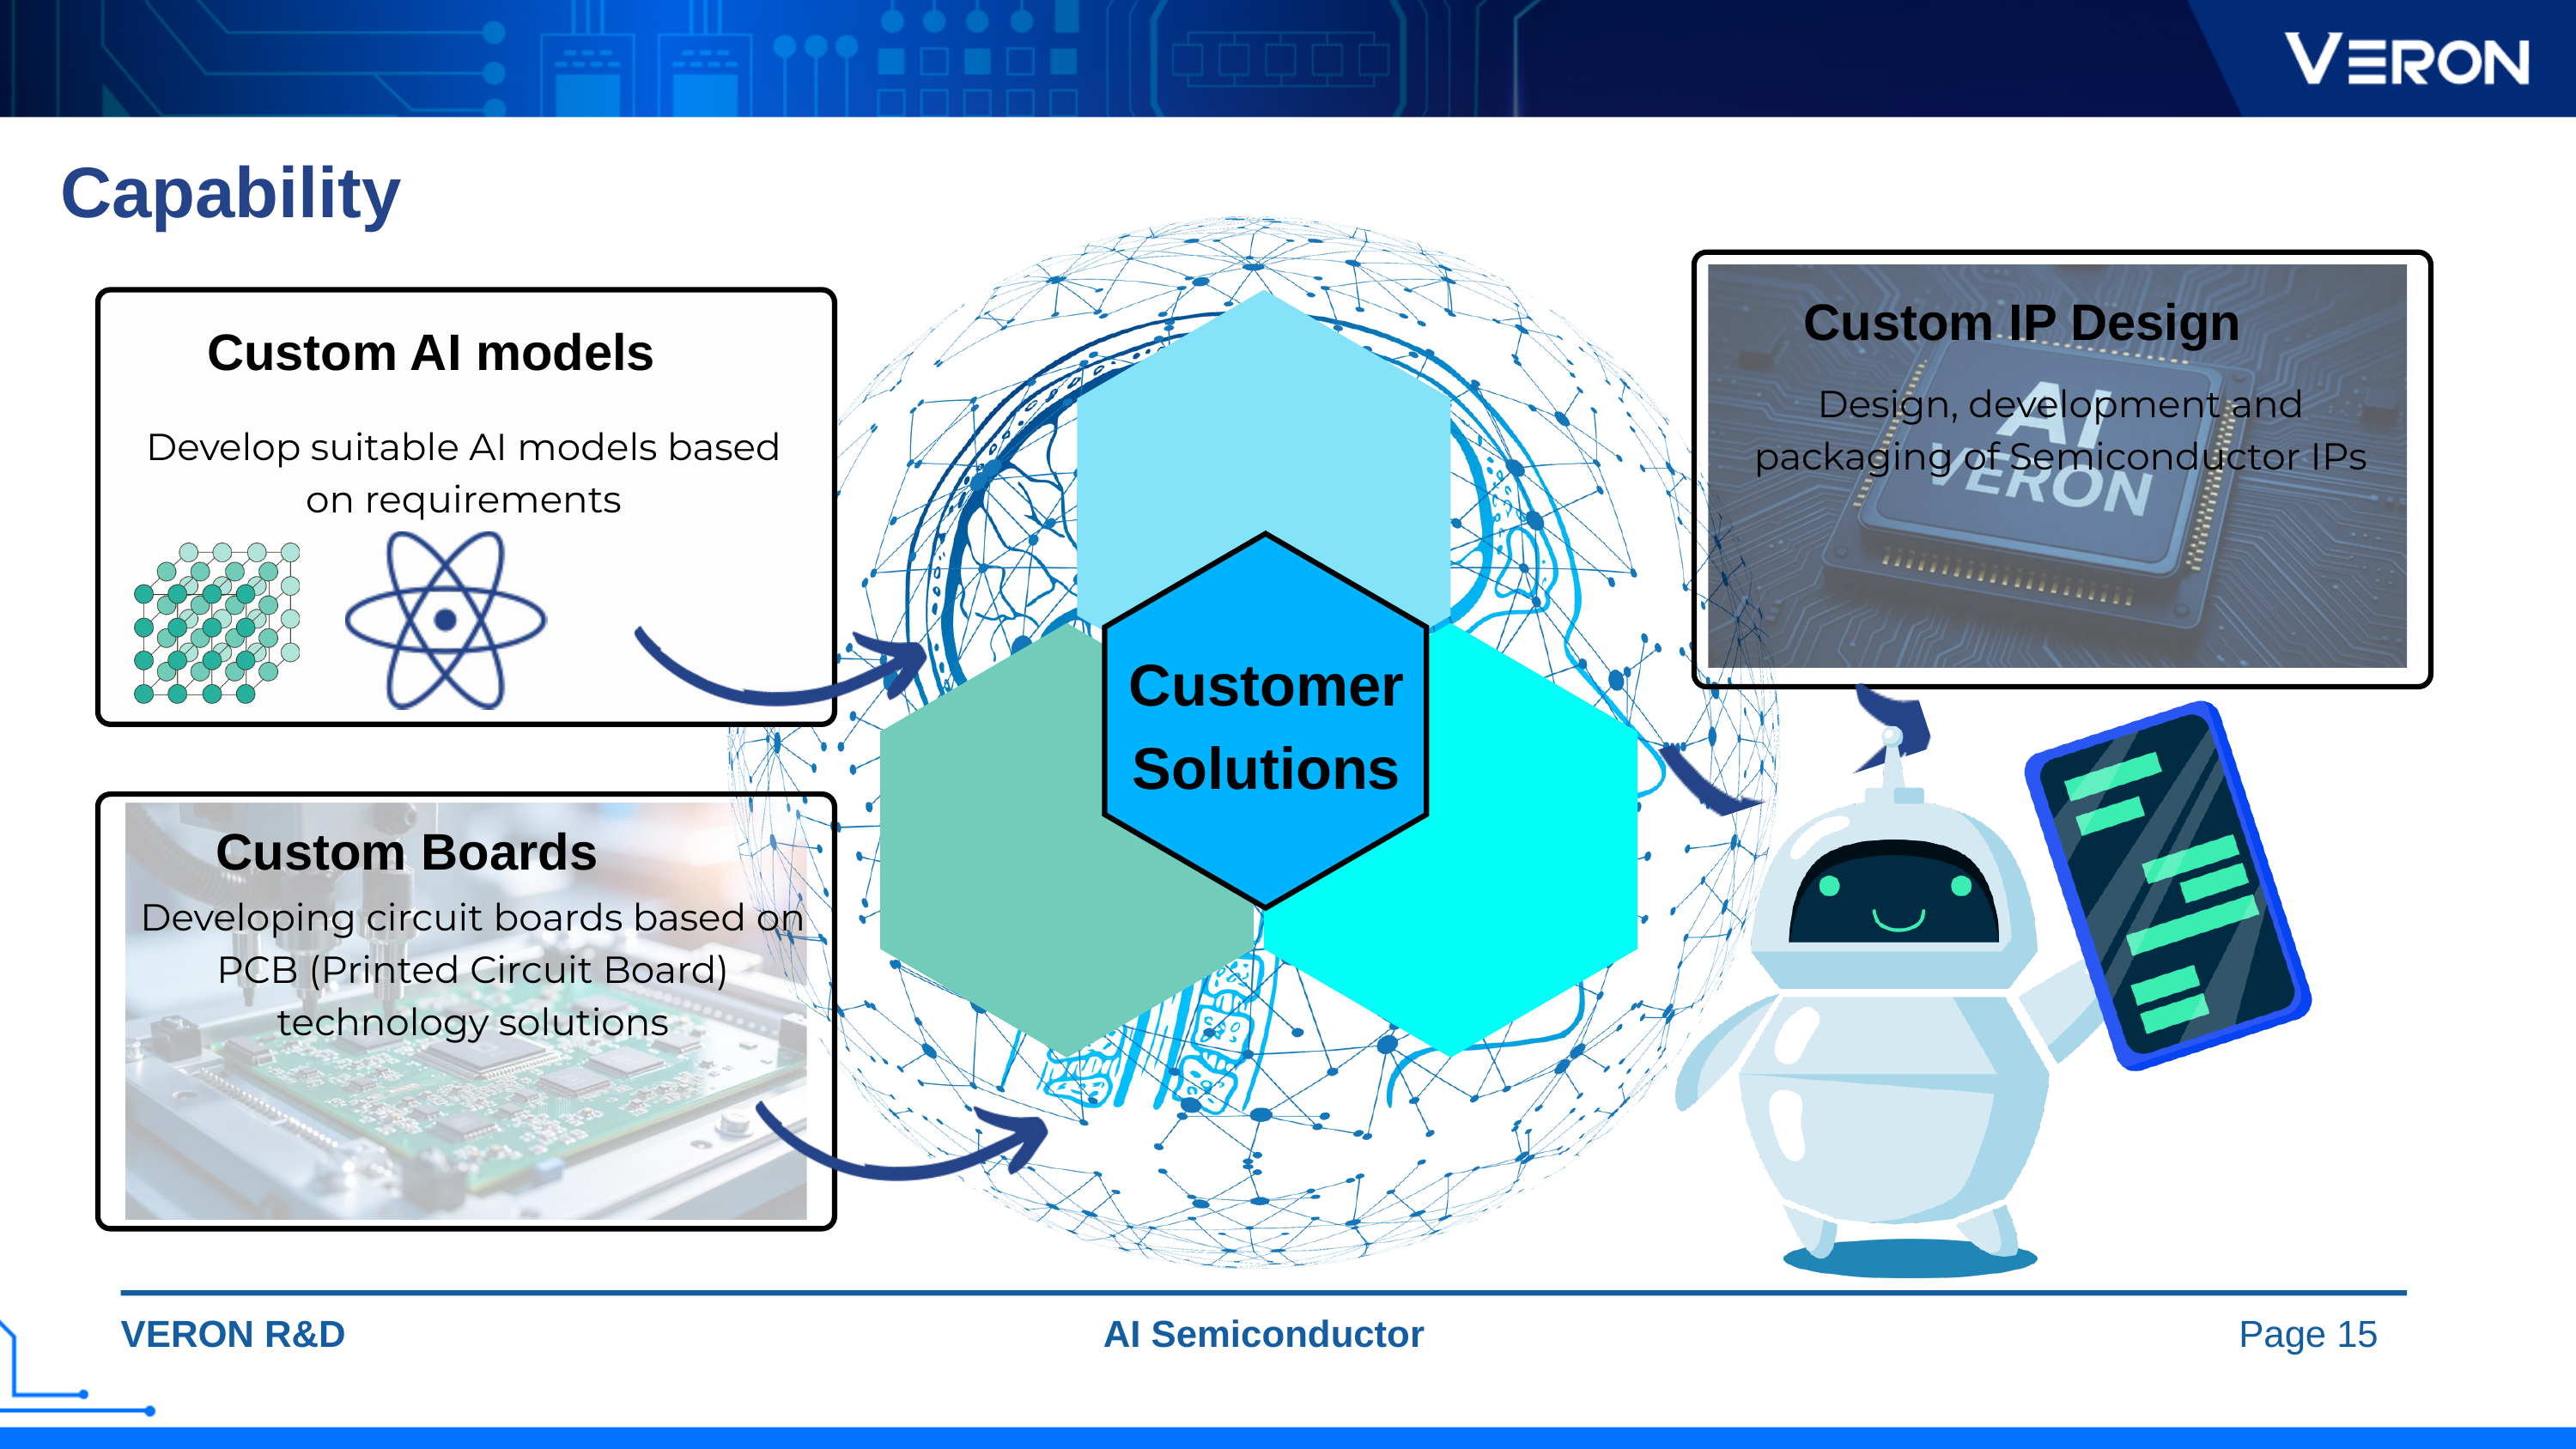

Capability

Custom IP Design

Custom AI models
Design, development and packaging of Semiconductor IPs
Develop suitable AI models based on requirements

Customer Solutions

Custom Boards
Developing circuit boards based on PCB (Printed Circuit Board) technology solutions

VERON R&D
AI Semiconductor
Page 15